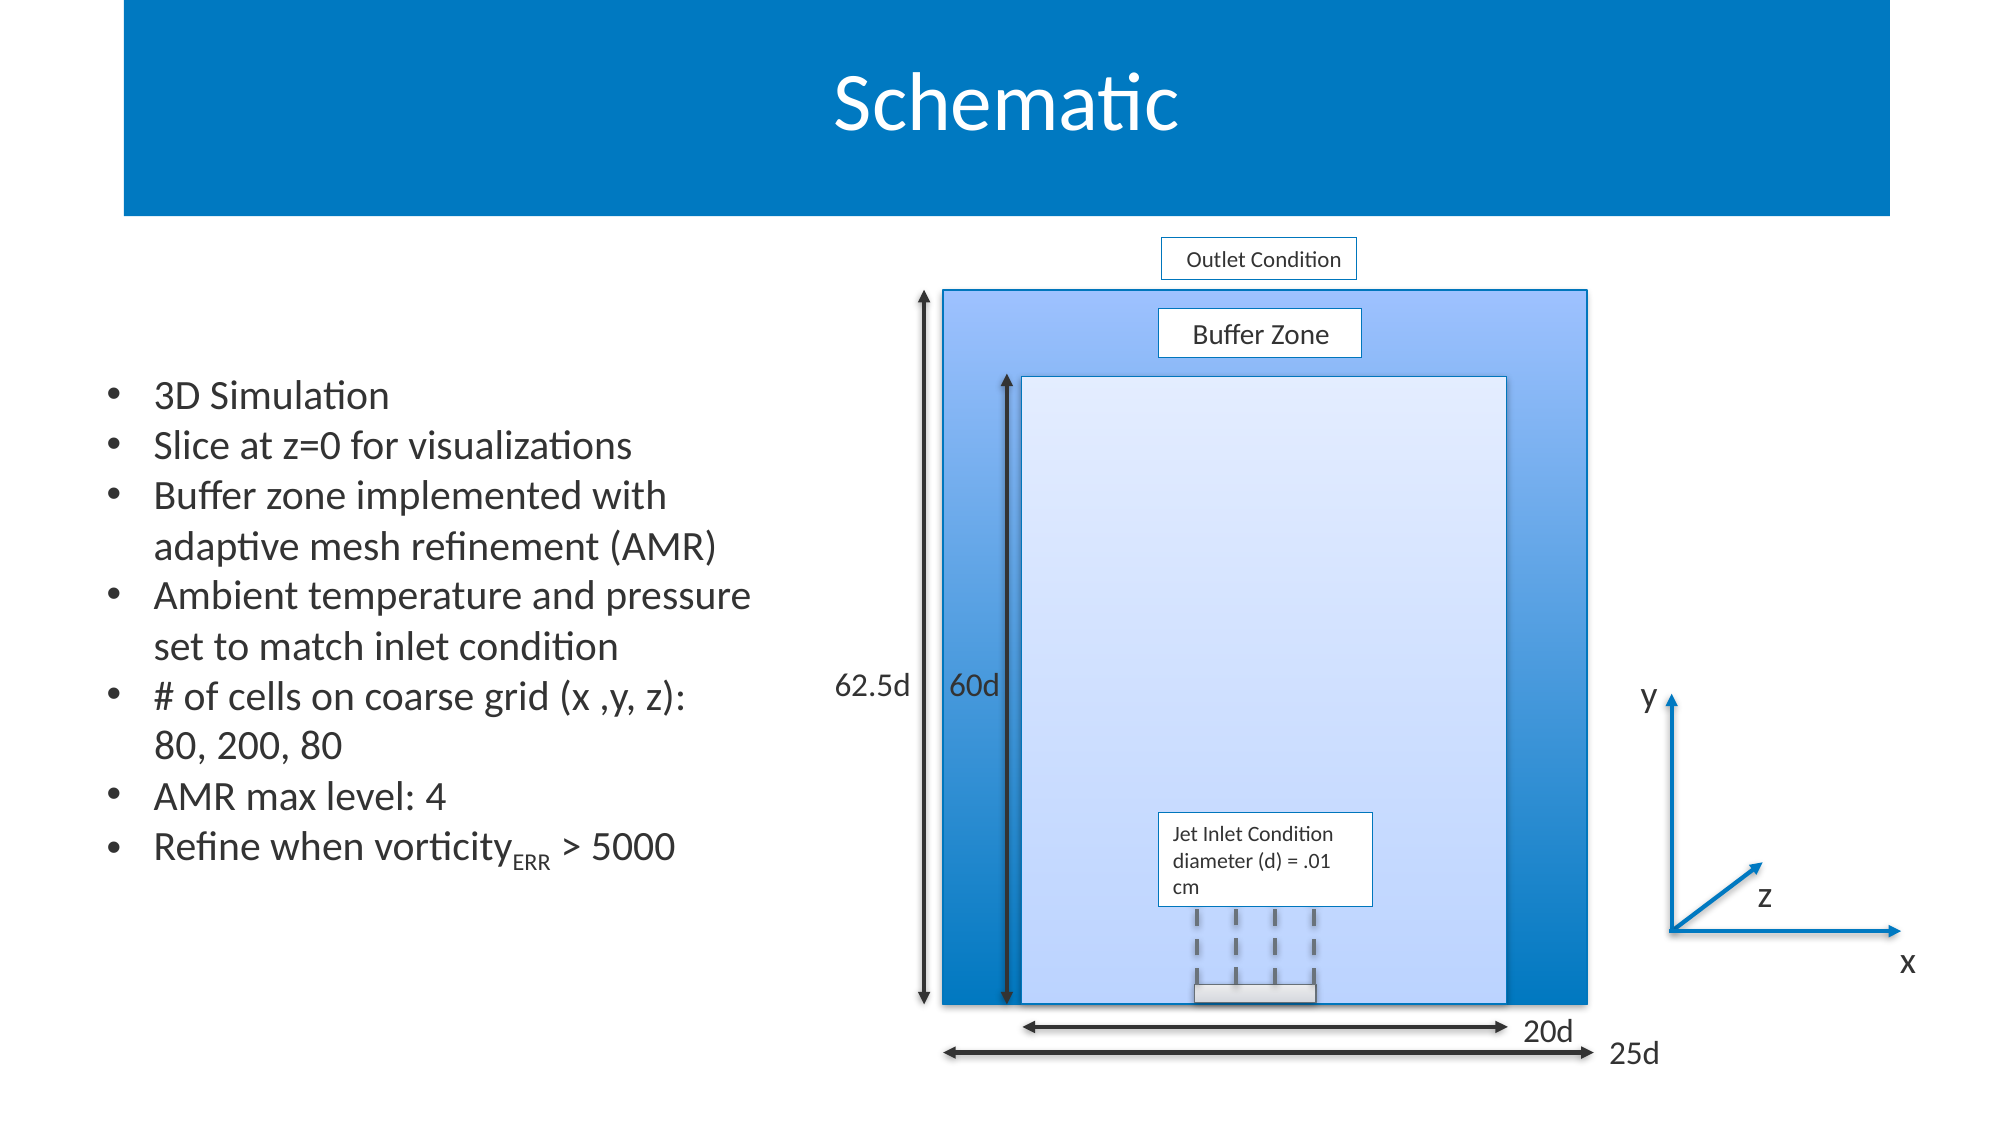

# Schematic
  Outlet Condition

   Buffer Zone

62.5d
60d
y
Jet Inlet Condition diameter (d) = .01 cm
z
x

20d
25d
3D Simulation
Slice at z=0 for visualizations
Buffer zone implemented with adaptive mesh refinement (AMR)
Ambient temperature and pressure set to match inlet condition
# of cells on coarse grid (x ,y, z):
     80, 200, 80
AMR max level: 4
Refine when vorticityERR > 5000